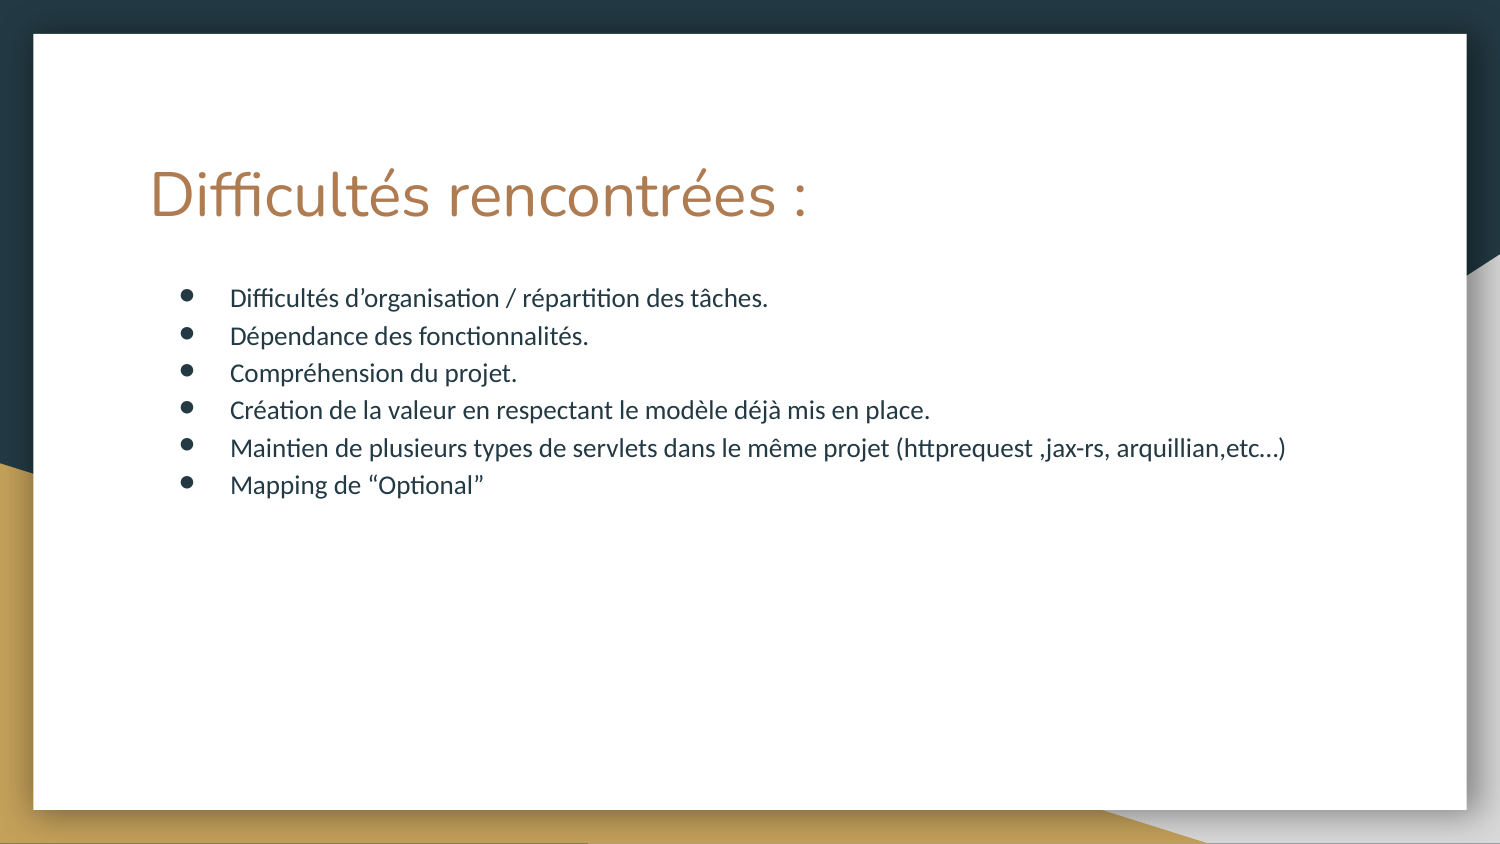

# Difficultés rencontrées :

Difficultés d’organisation / répartition des tâches.
Dépendance des fonctionnalités.
Compréhension du projet.
Création de la valeur en respectant le modèle déjà mis en place.
Maintien de plusieurs types de servlets dans le même projet (httprequest ,jax-rs, arquillian,etc…)
Mapping de “Optional”